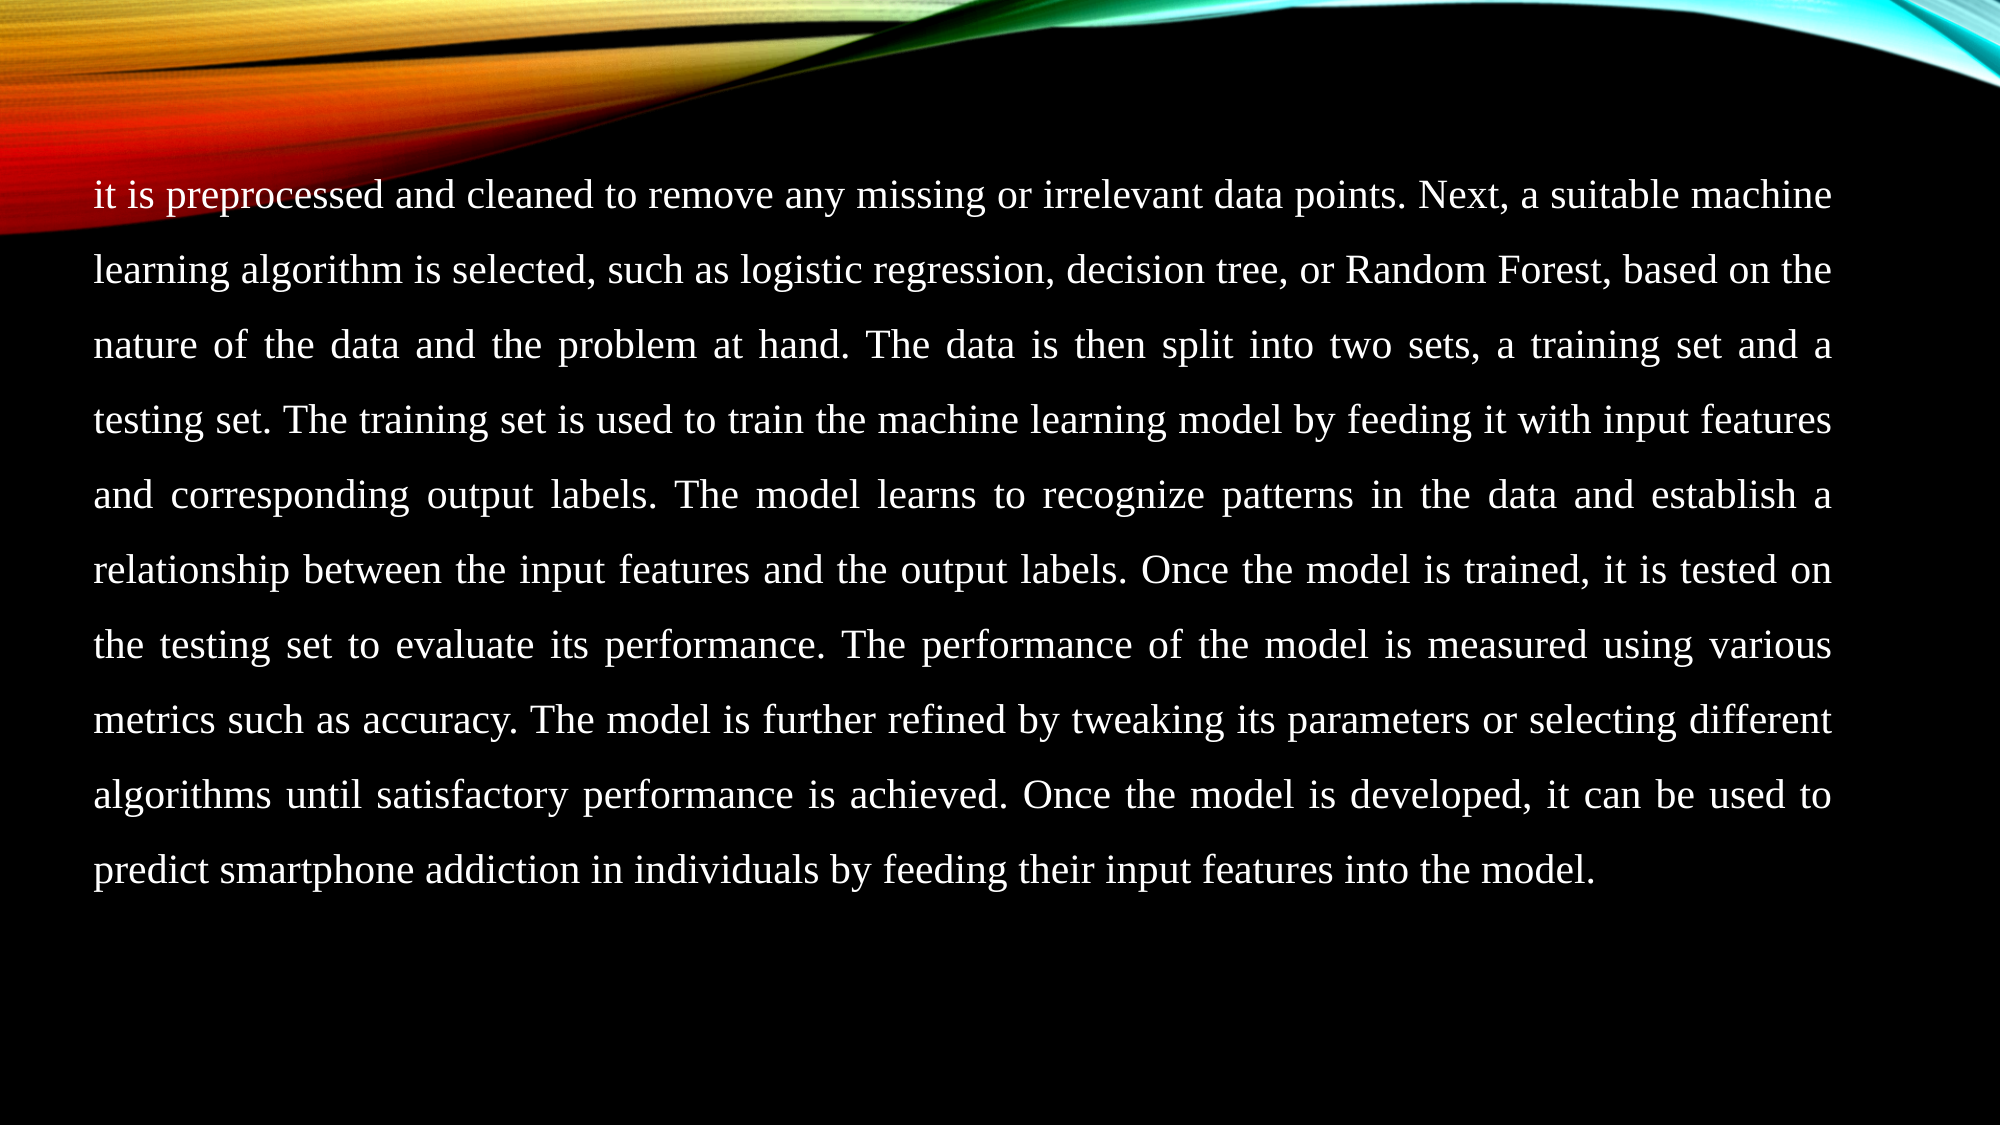

it is preprocessed and cleaned to remove any missing or irrelevant data points. Next, a suitable machine learning algorithm is selected, such as logistic regression, decision tree, or Random Forest, based on the nature of the data and the problem at hand. The data is then split into two sets, a training set and a testing set. The training set is used to train the machine learning model by feeding it with input features and corresponding output labels. The model learns to recognize patterns in the data and establish a relationship between the input features and the output labels. Once the model is trained, it is tested on the testing set to evaluate its performance. The performance of the model is measured using various metrics such as accuracy. The model is further refined by tweaking its parameters or selecting different algorithms until satisfactory performance is achieved. Once the model is developed, it can be used to predict smartphone addiction in individuals by feeding their input features into the model.